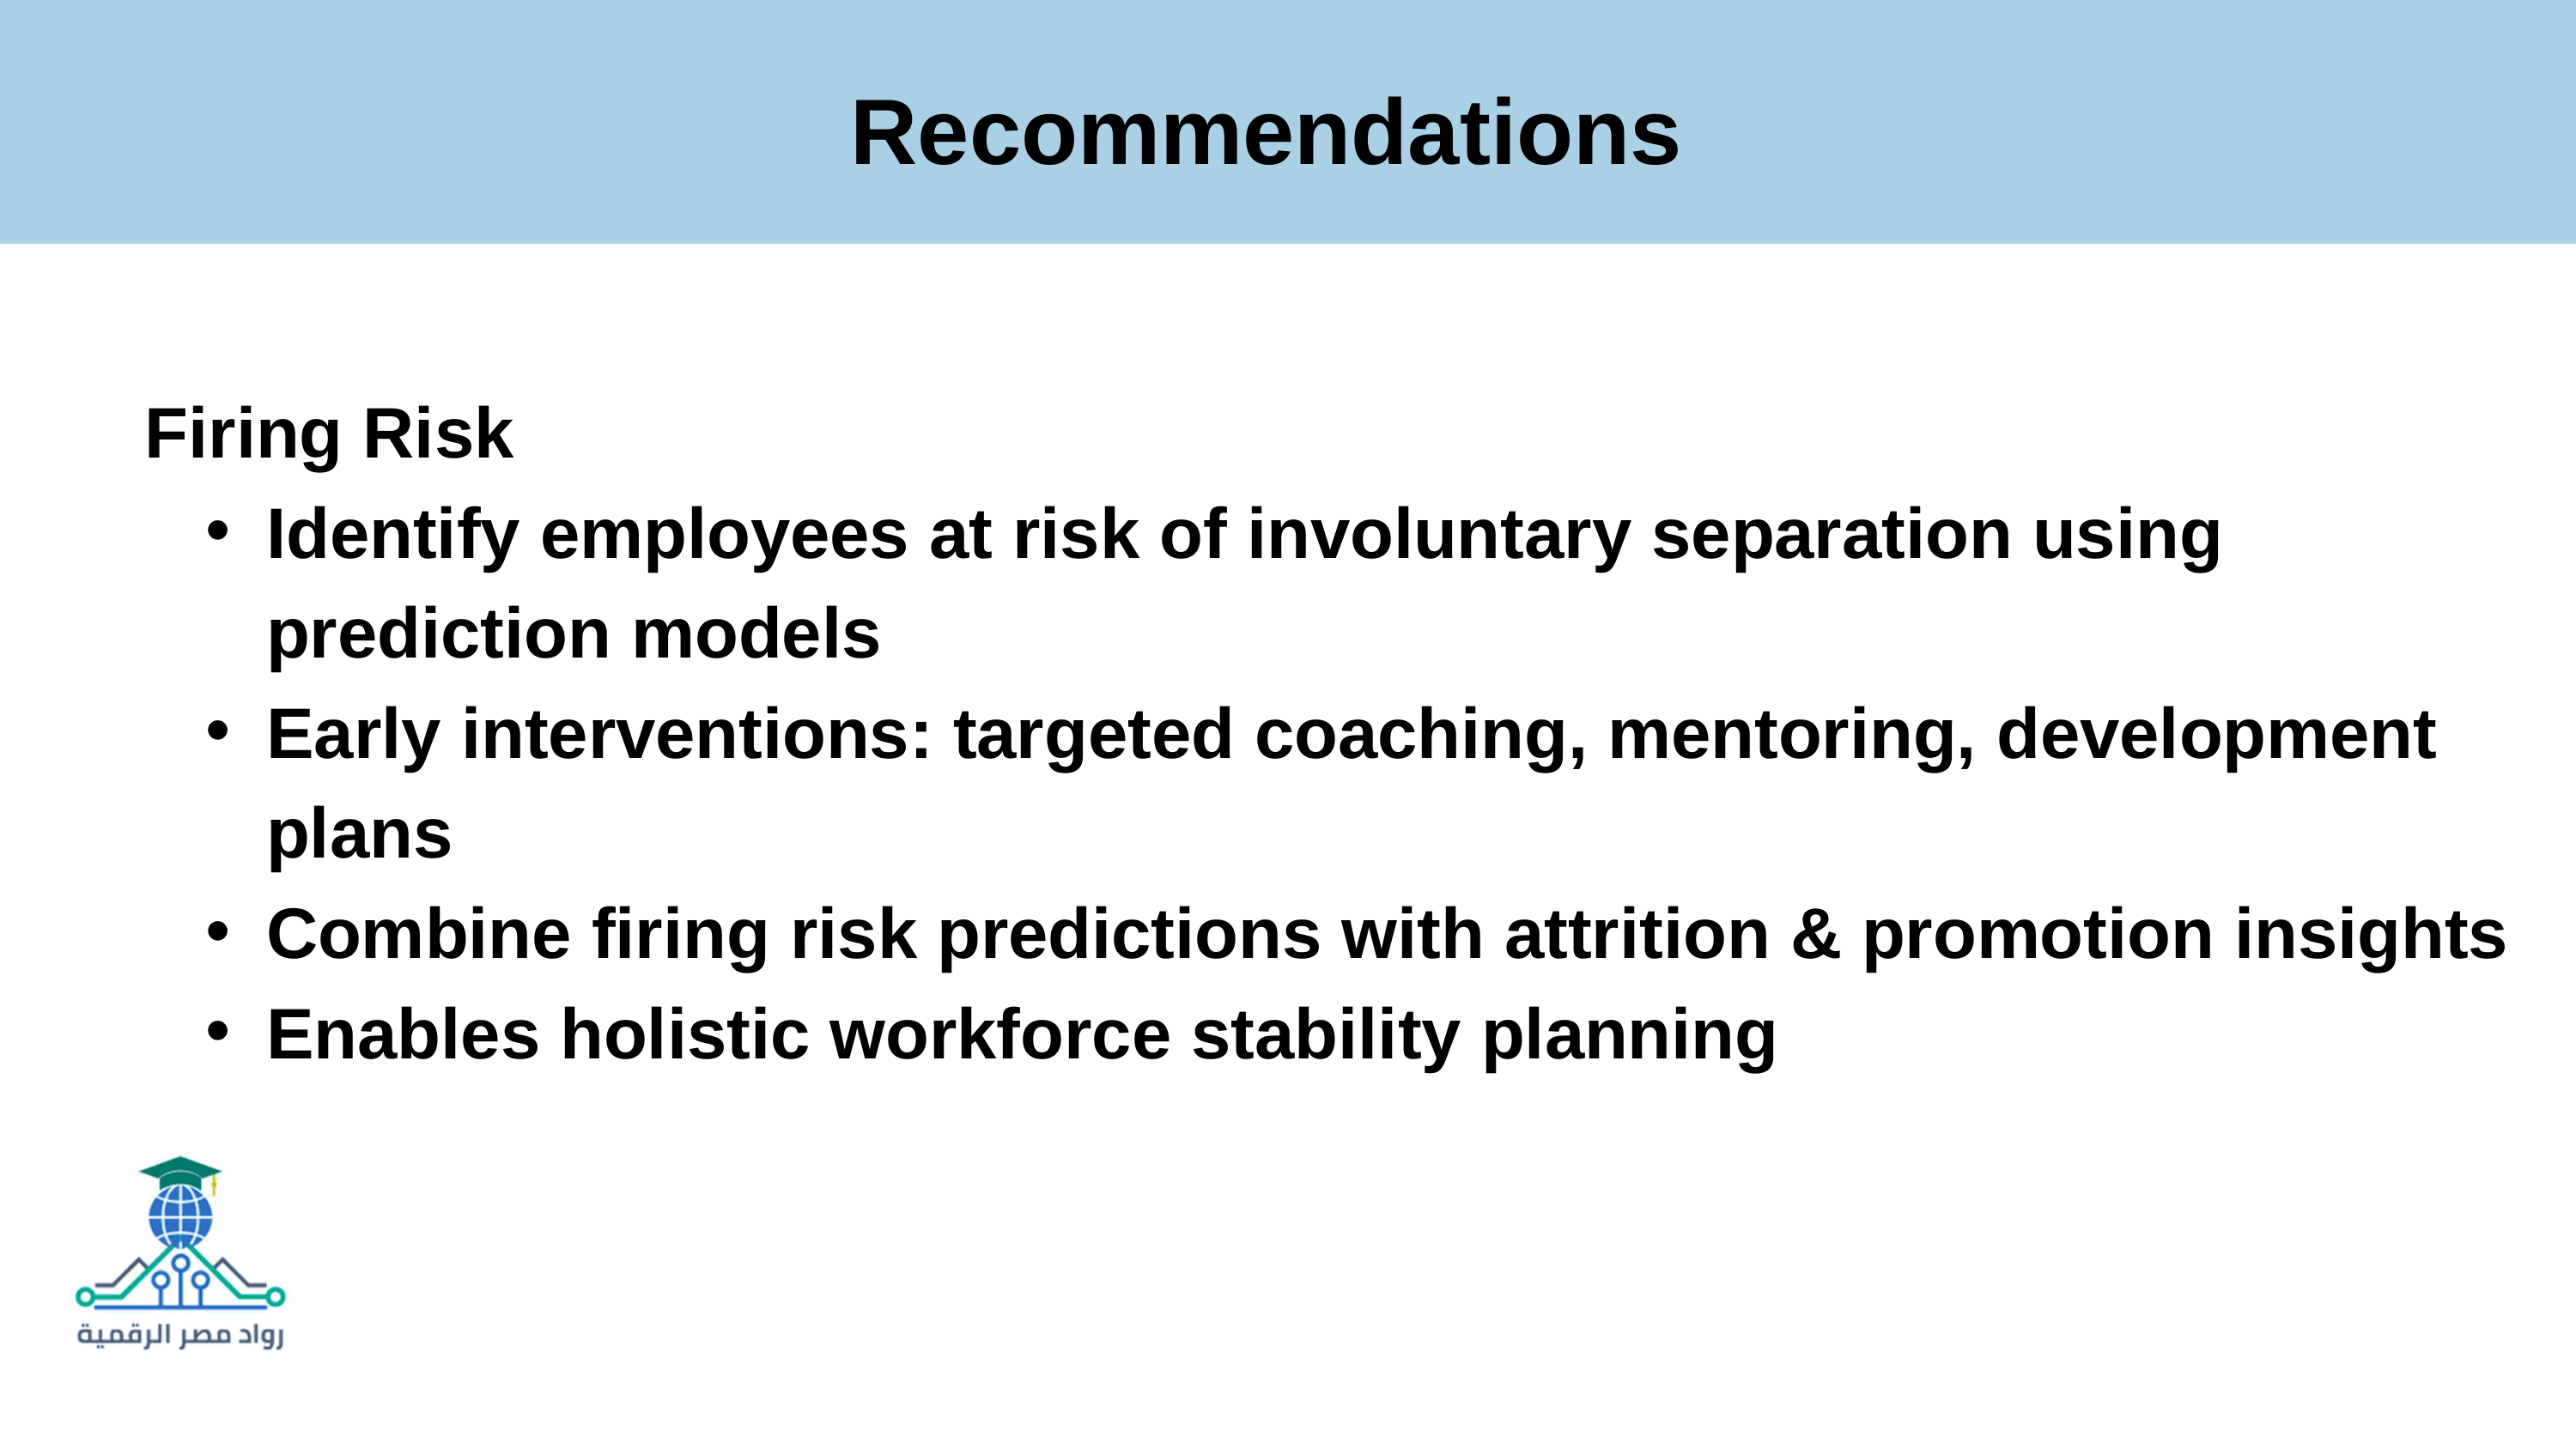

Recommendations
Firing Risk
Identify employees at risk of involuntary separation using prediction models
Early interventions: targeted coaching, mentoring, development plans
Combine firing risk predictions with attrition & promotion insights
Enables holistic workforce stability planning